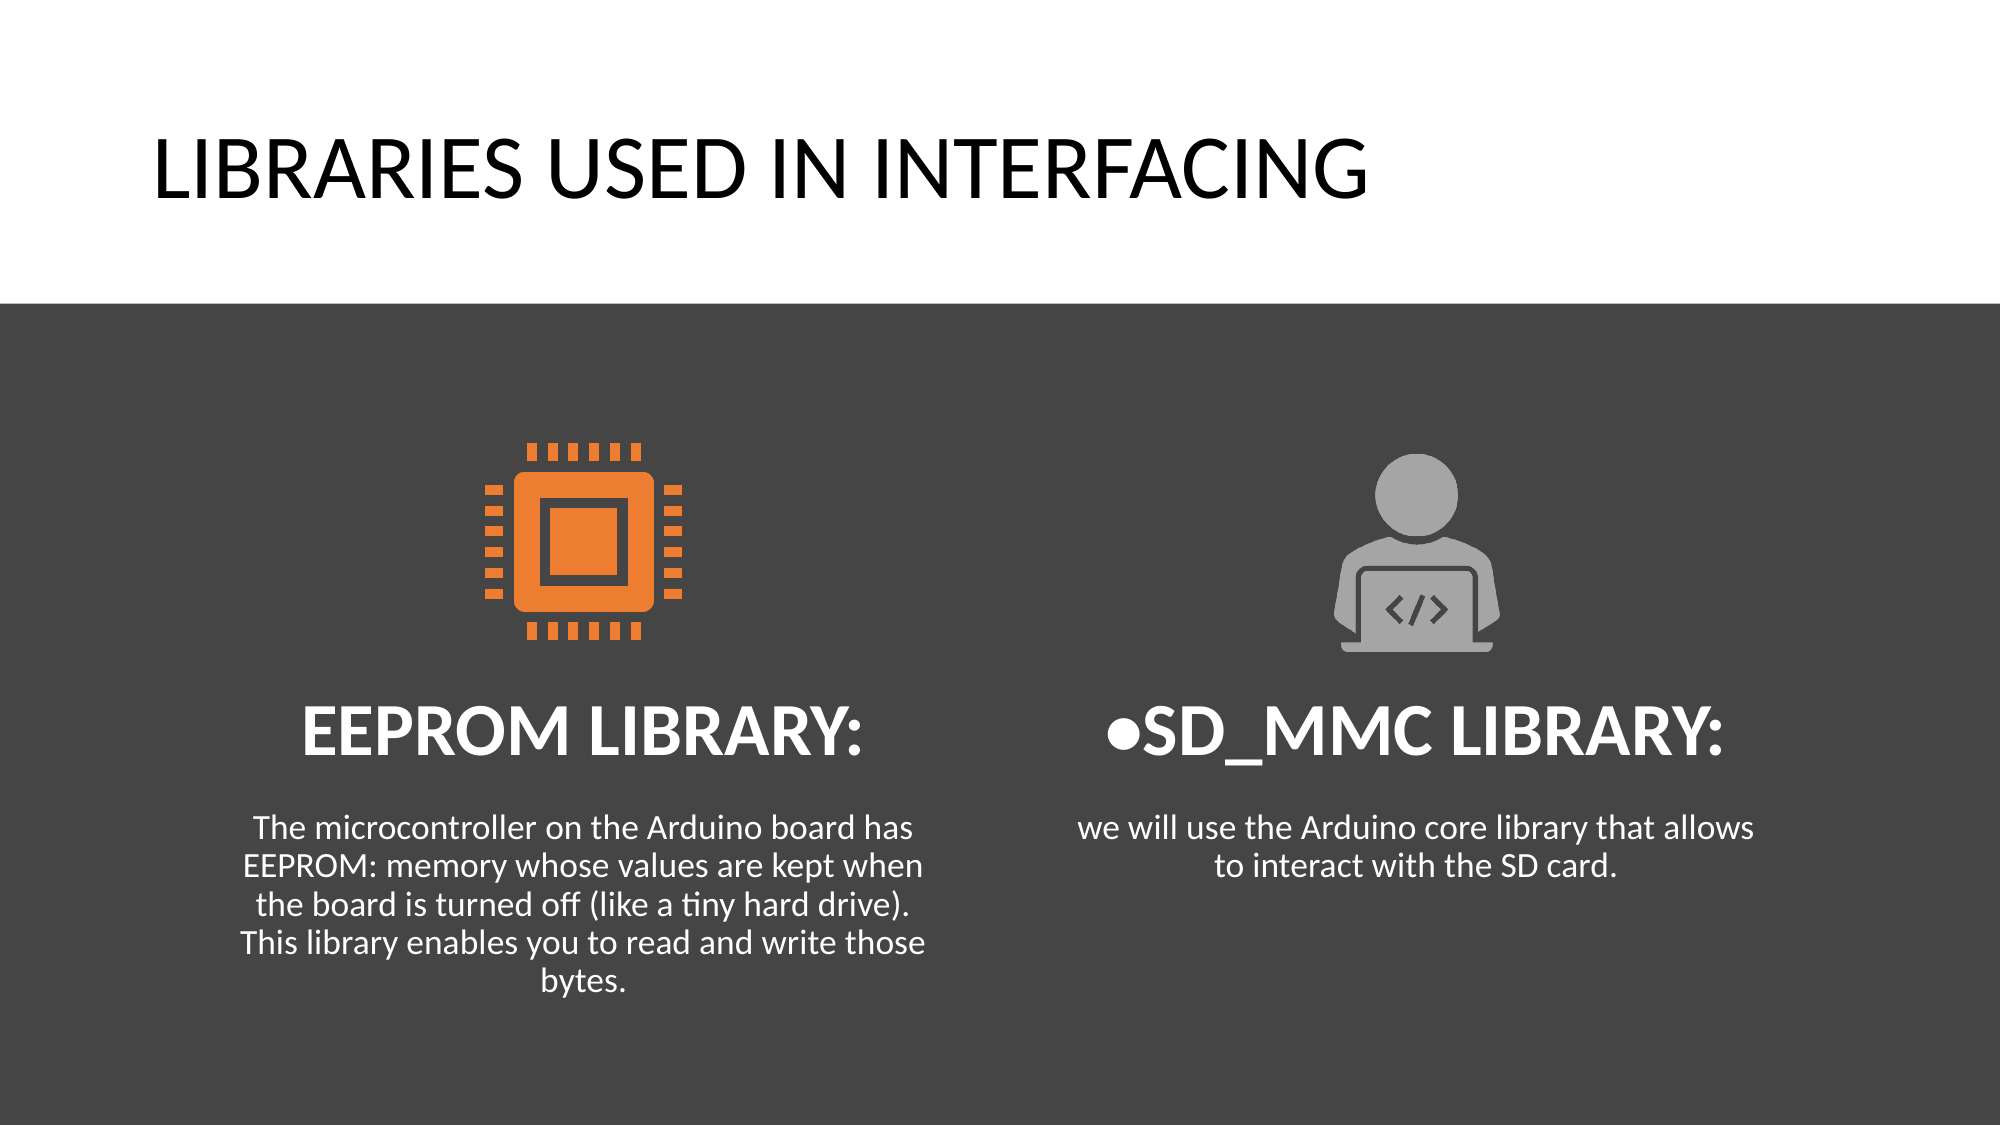

# LIBRARIES USED IN INTERFACING
EEPROM LIBRARY:
The microcontroller on the Arduino board has EEPROM: memory whose values are kept when the board is turned off (like a tiny hard drive). This library enables you to read and write those bytes.
•SD_MMC LIBRARY:
we will use the Arduino core library that allows to interact with the SD card.